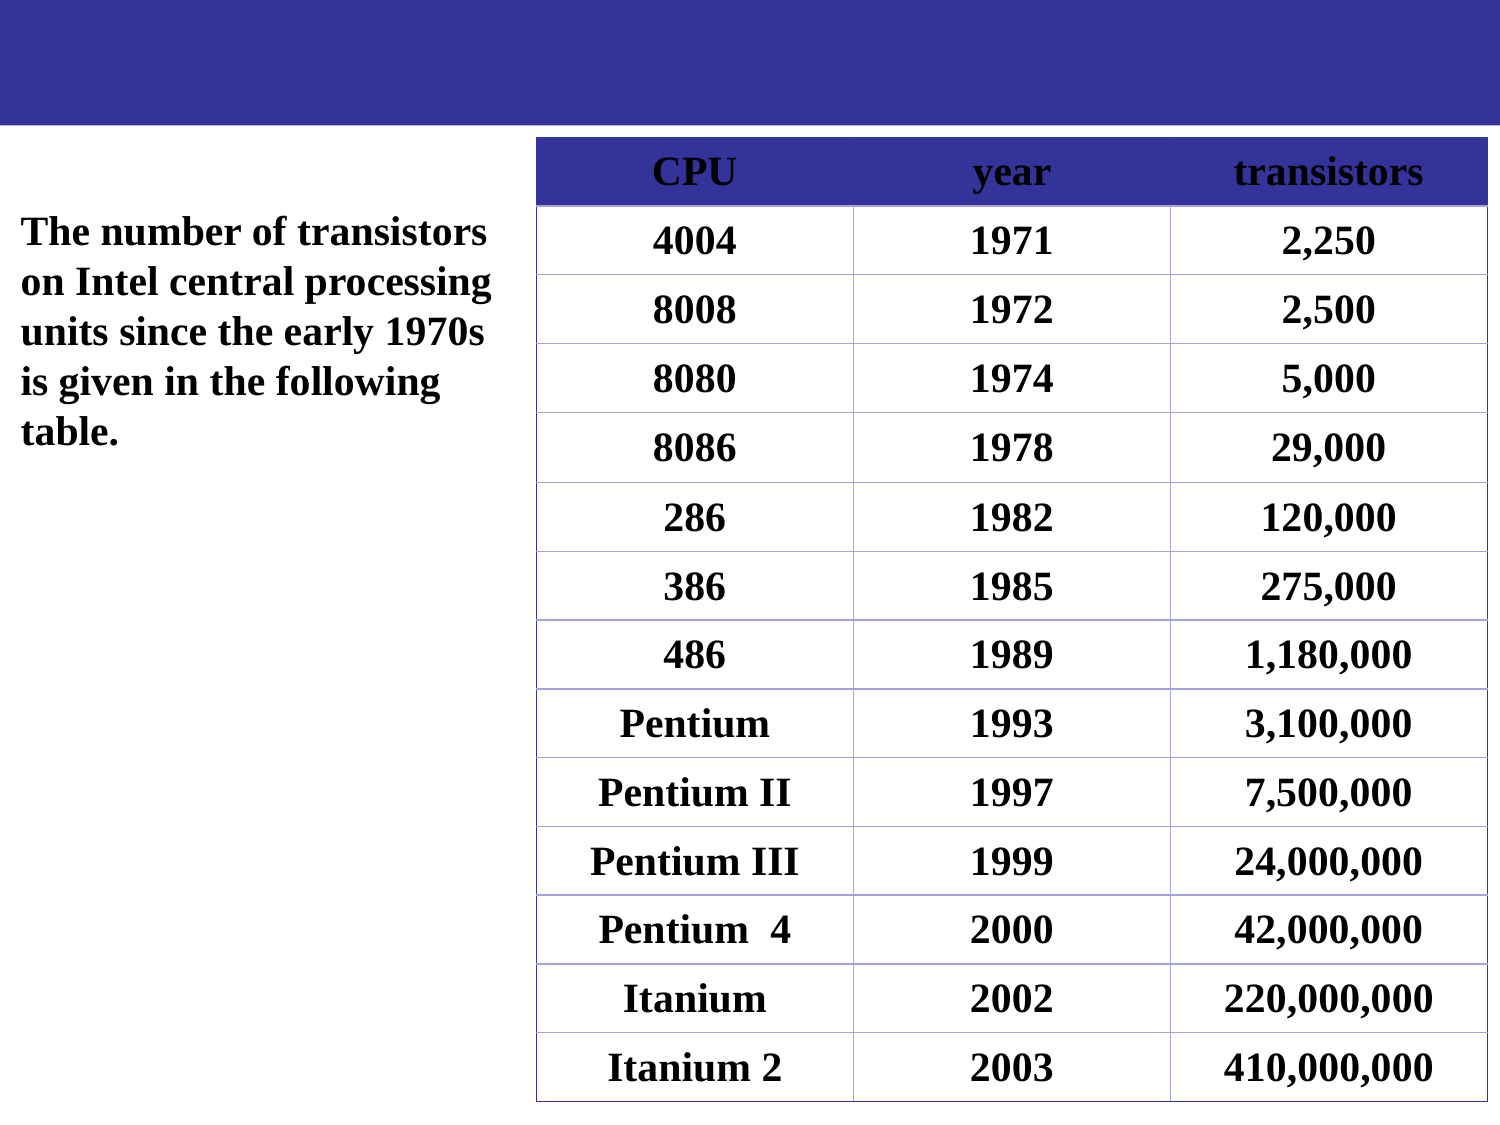

| CPU | year | transistors |
| --- | --- | --- |
| 4004 | 1971 | 2,250 |
| 8008 | 1972 | 2,500 |
| 8080 | 1974 | 5,000 |
| 8086 | 1978 | 29,000 |
| 286 | 1982 | 120,000 |
| 386 | 1985 | 275,000 |
| 486 | 1989 | 1,180,000 |
| Pentium | 1993 | 3,100,000 |
| Pentium II | 1997 | 7,500,000 |
| Pentium III | 1999 | 24,000,000 |
| Pentium 4 | 2000 | 42,000,000 |
| Itanium | 2002 | 220,000,000 |
| Itanium 2 | 2003 | 410,000,000 |
The number of transistors on Intel central processing units since the early 1970s is given in the following table.